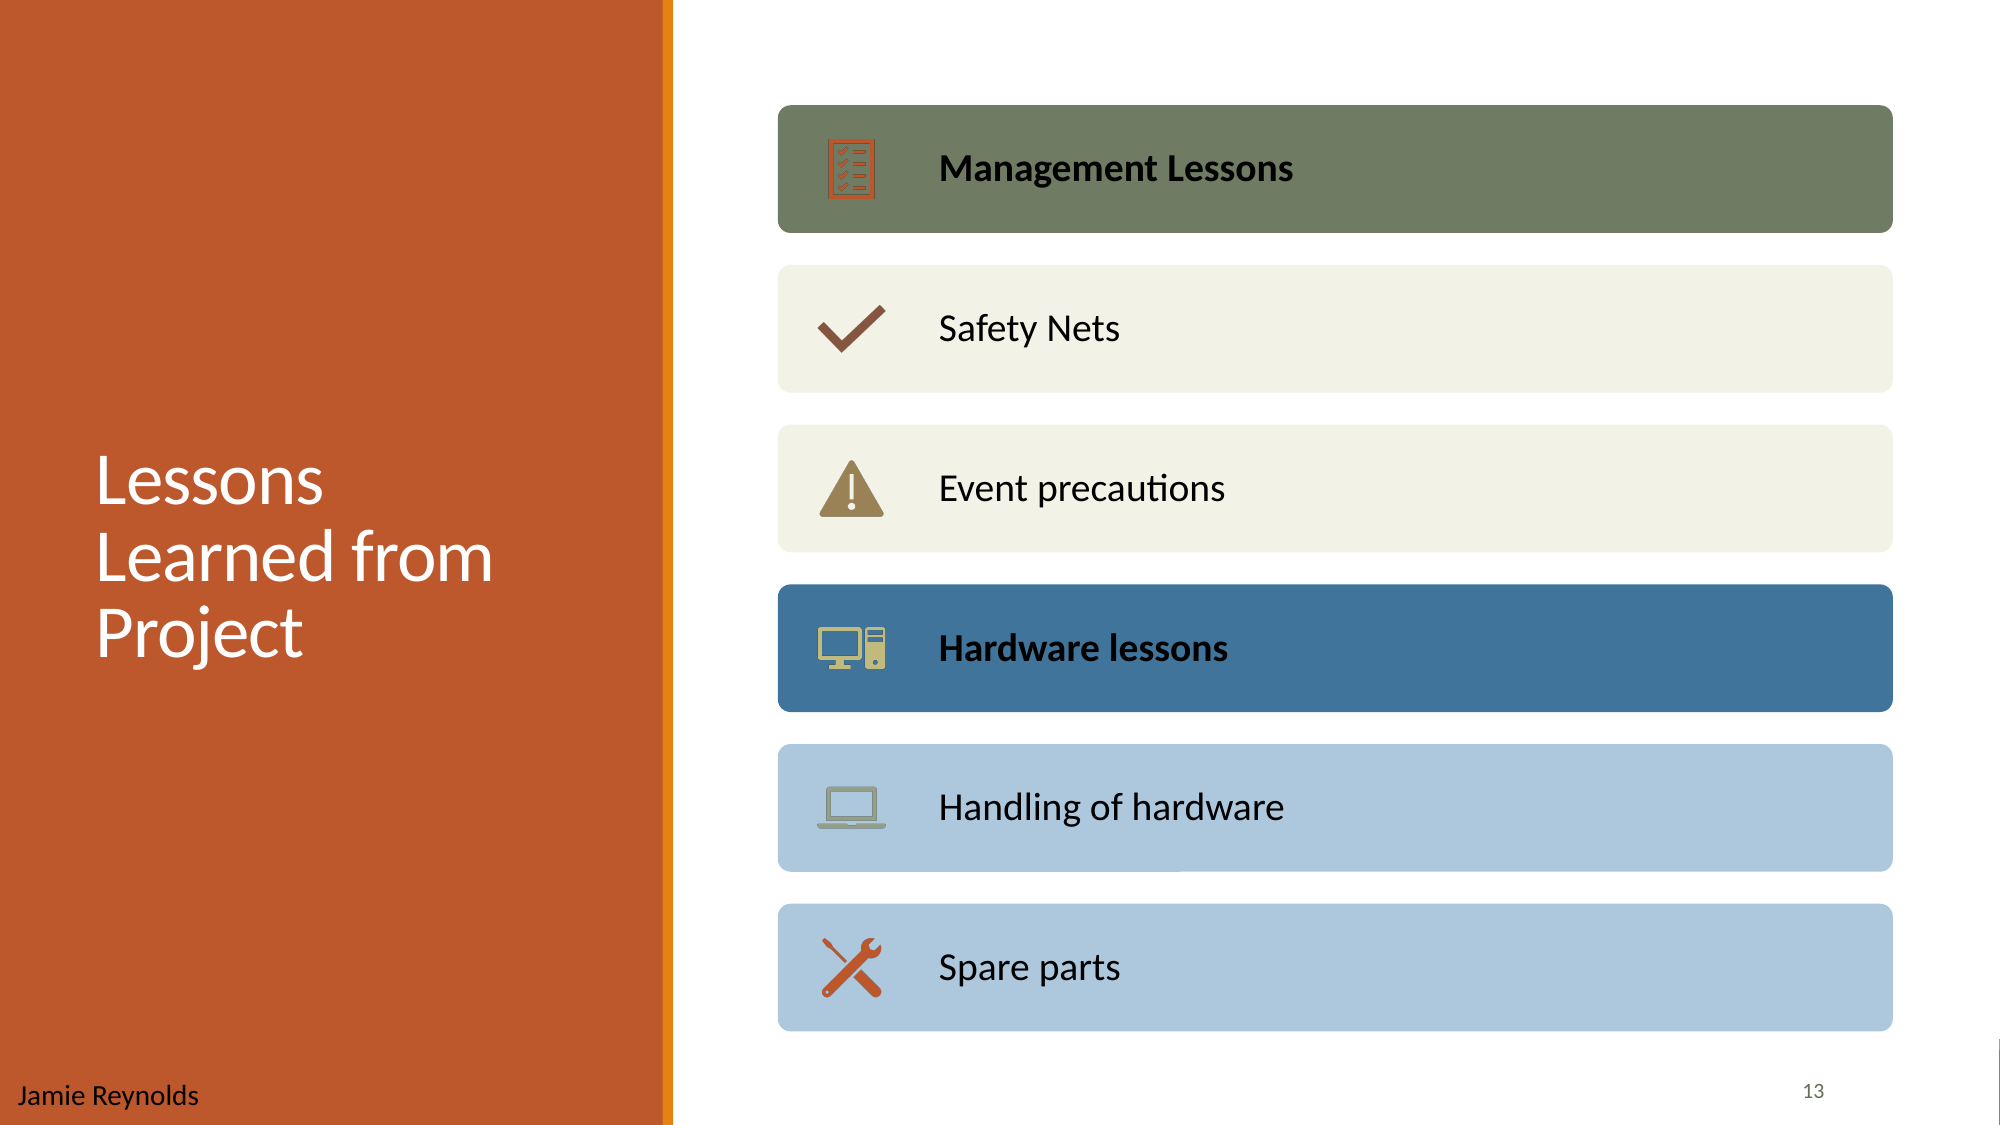

# Lessons Learned from Project
Management Lessons
Safety Nets
Event precautions
Hardware lessons
Handling of hardware
Spare parts
13
Jamie Reynolds